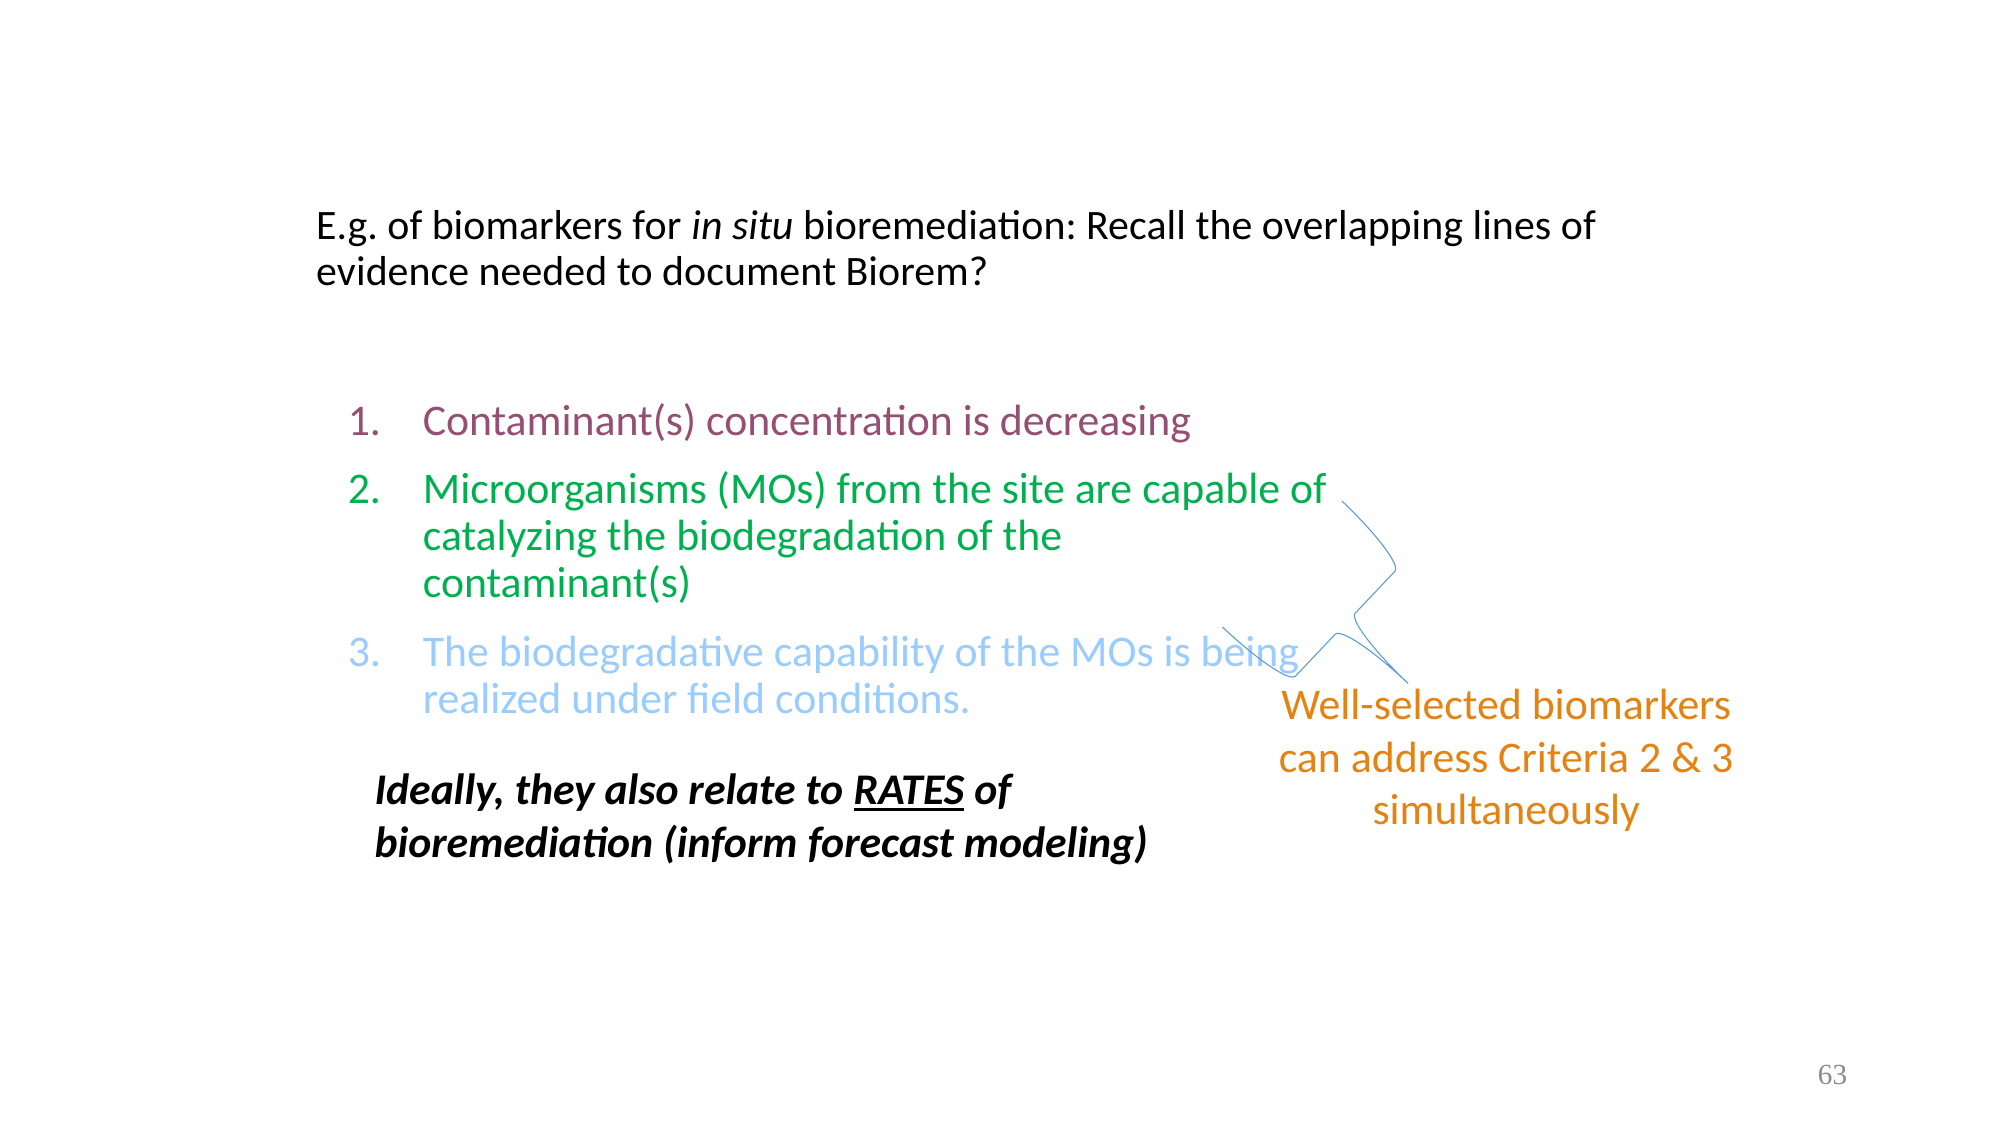

# E.g. of biomarkers for in situ bioremediation: Recall the overlapping lines of evidence needed to document Biorem?
Contaminant(s) concentration is decreasing
Microorganisms (MOs) from the site are capable of catalyzing the biodegradation of the contaminant(s)
The biodegradative capability of the MOs is being realized under field conditions.

Well-selected biomarkers can address Criteria 2 & 3 simultaneously
Ideally, they also relate to RATES of bioremediation (inform forecast modeling)
63